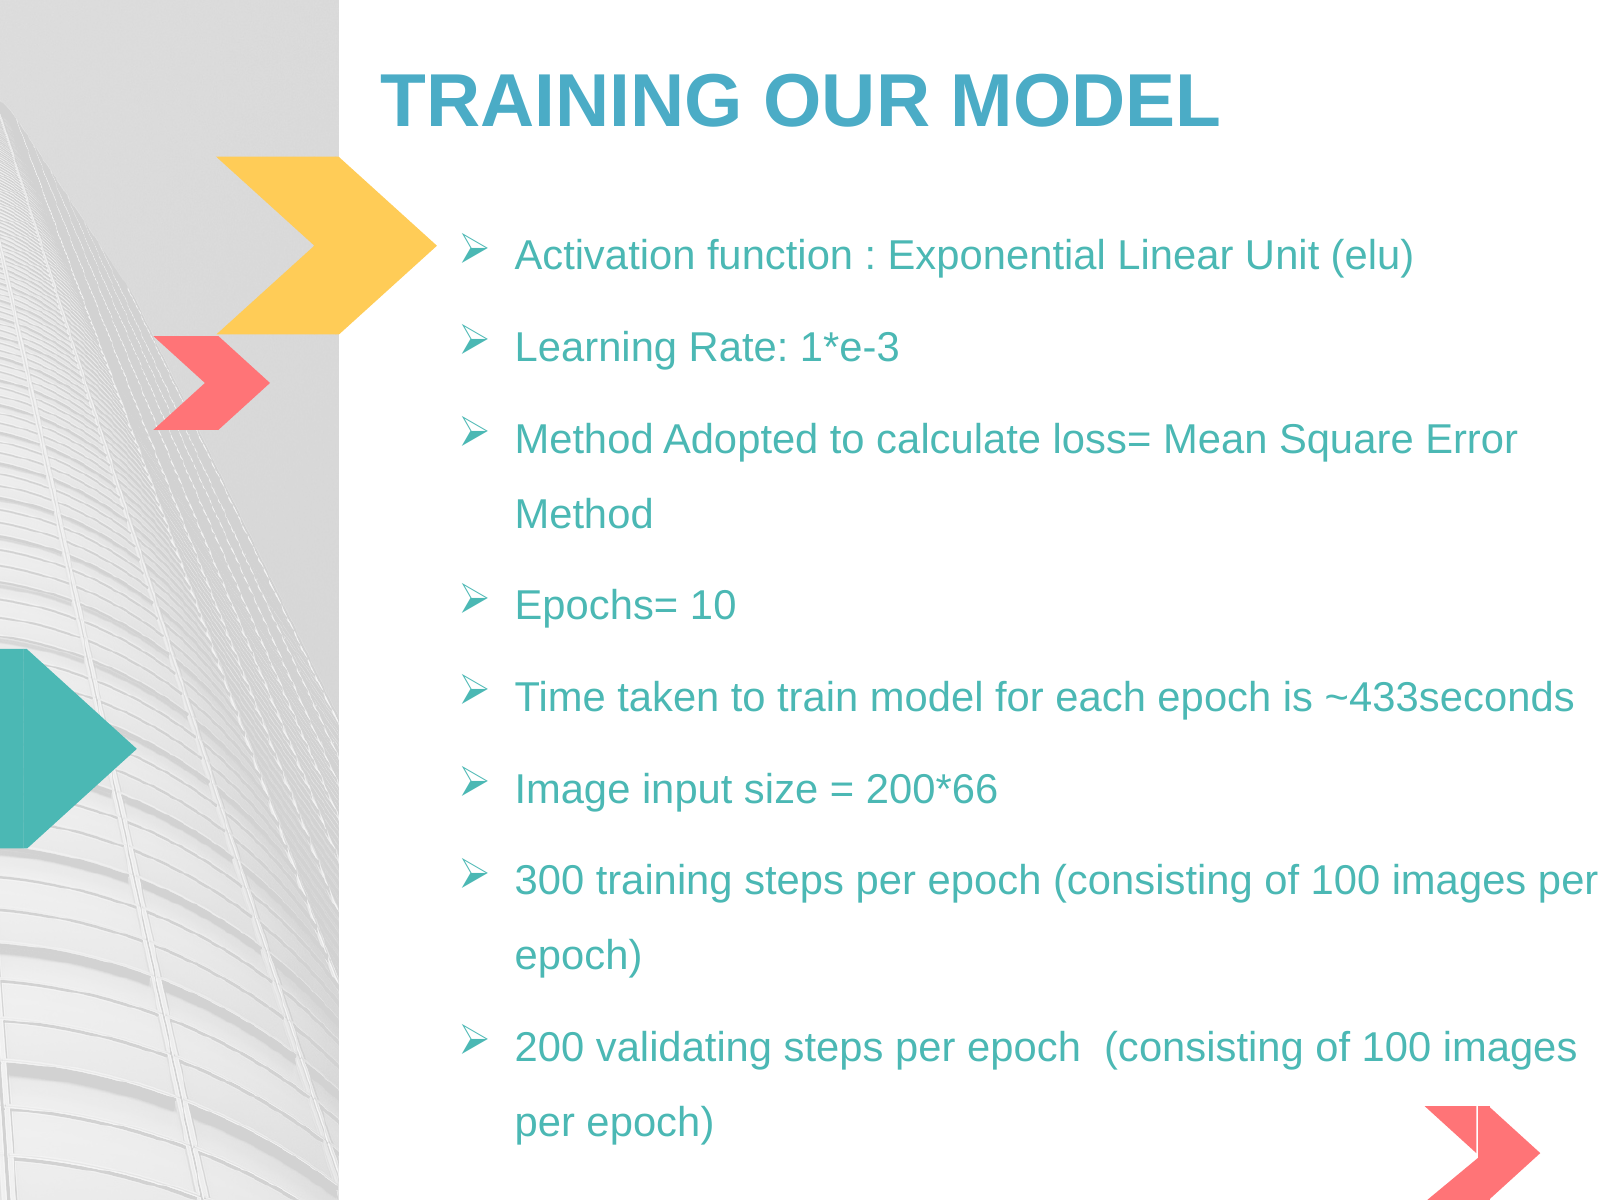

# TRAINING OUR MODEL

Activation function : Exponential Linear Unit (elu)
Learning Rate: 1*e-3
Method Adopted to calculate loss= Mean Square Error Method
Epochs= 10
Time taken to train model for each epoch is ~433seconds
Image input size = 200*66
300 training steps per epoch (consisting of 100 images per epoch)
200 validating steps per epoch  (consisting of 100 images per epoch)